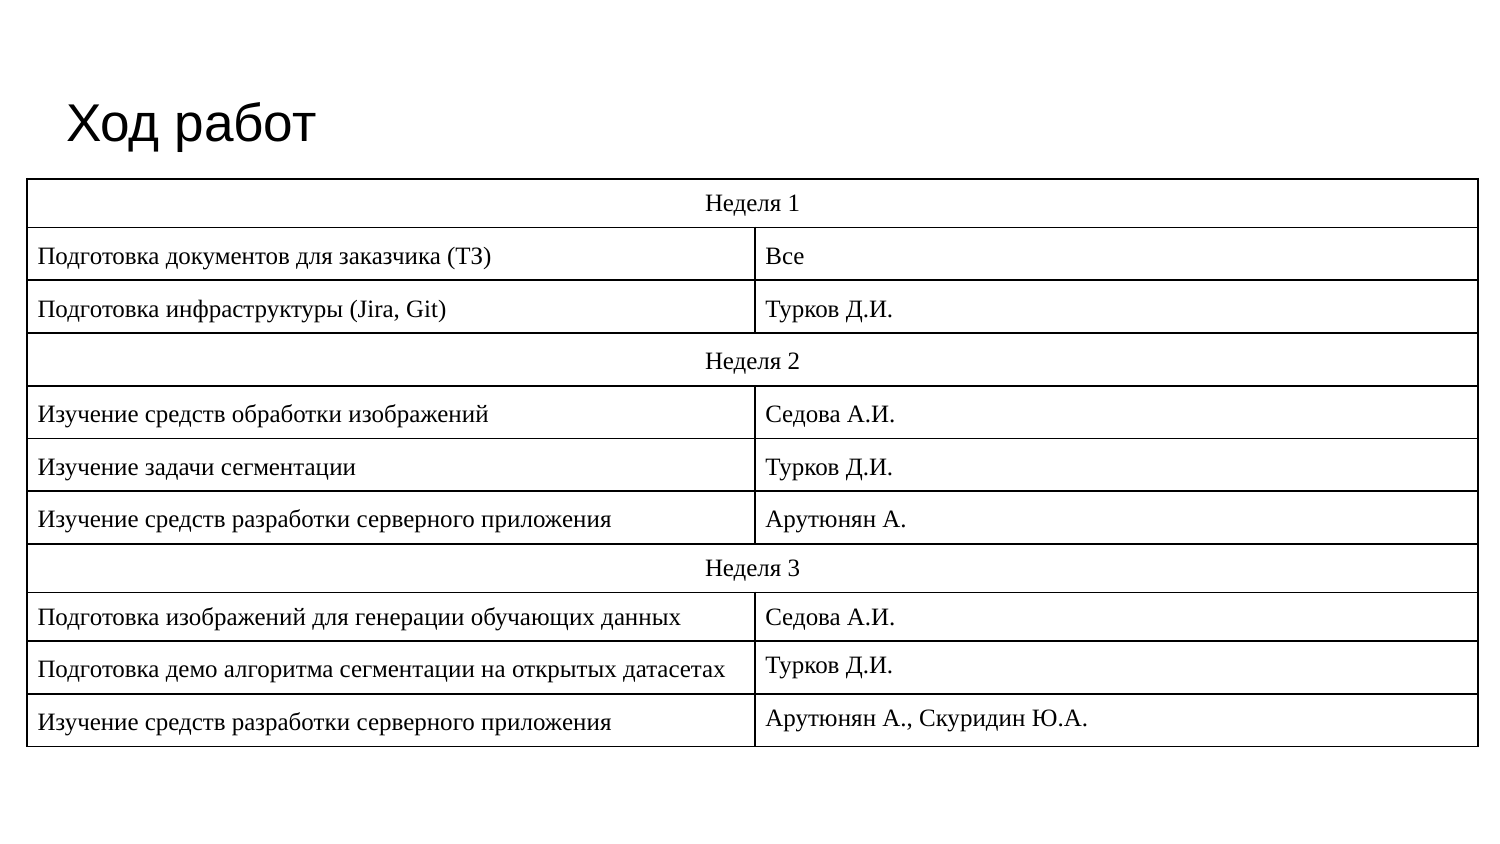

# Ход работ
| Неделя 1 |  |
| --- | --- |
| Подготовка документов для заказчика (ТЗ) | Все |
| Подготовка инфраструктуры (Jira, Git) | Турков Д.И. |
| Неделя 2 |  |
| Изучение средств обработки изображений | Седова А.И. |
| Изучение задачи сегментации | Турков Д.И. |
| Изучение средств разработки серверного приложения | Арутюнян А. |
| Неделя 3 |  |
| Подготовка изображений для генерации обучающих данных | Седова А.И. |
| Подготовка демо алгоритма сегментации на открытых датасетах | Турков Д.И. |
| Изучение средств разработки серверного приложения | Арутюнян А., Скуридин Ю.А. |